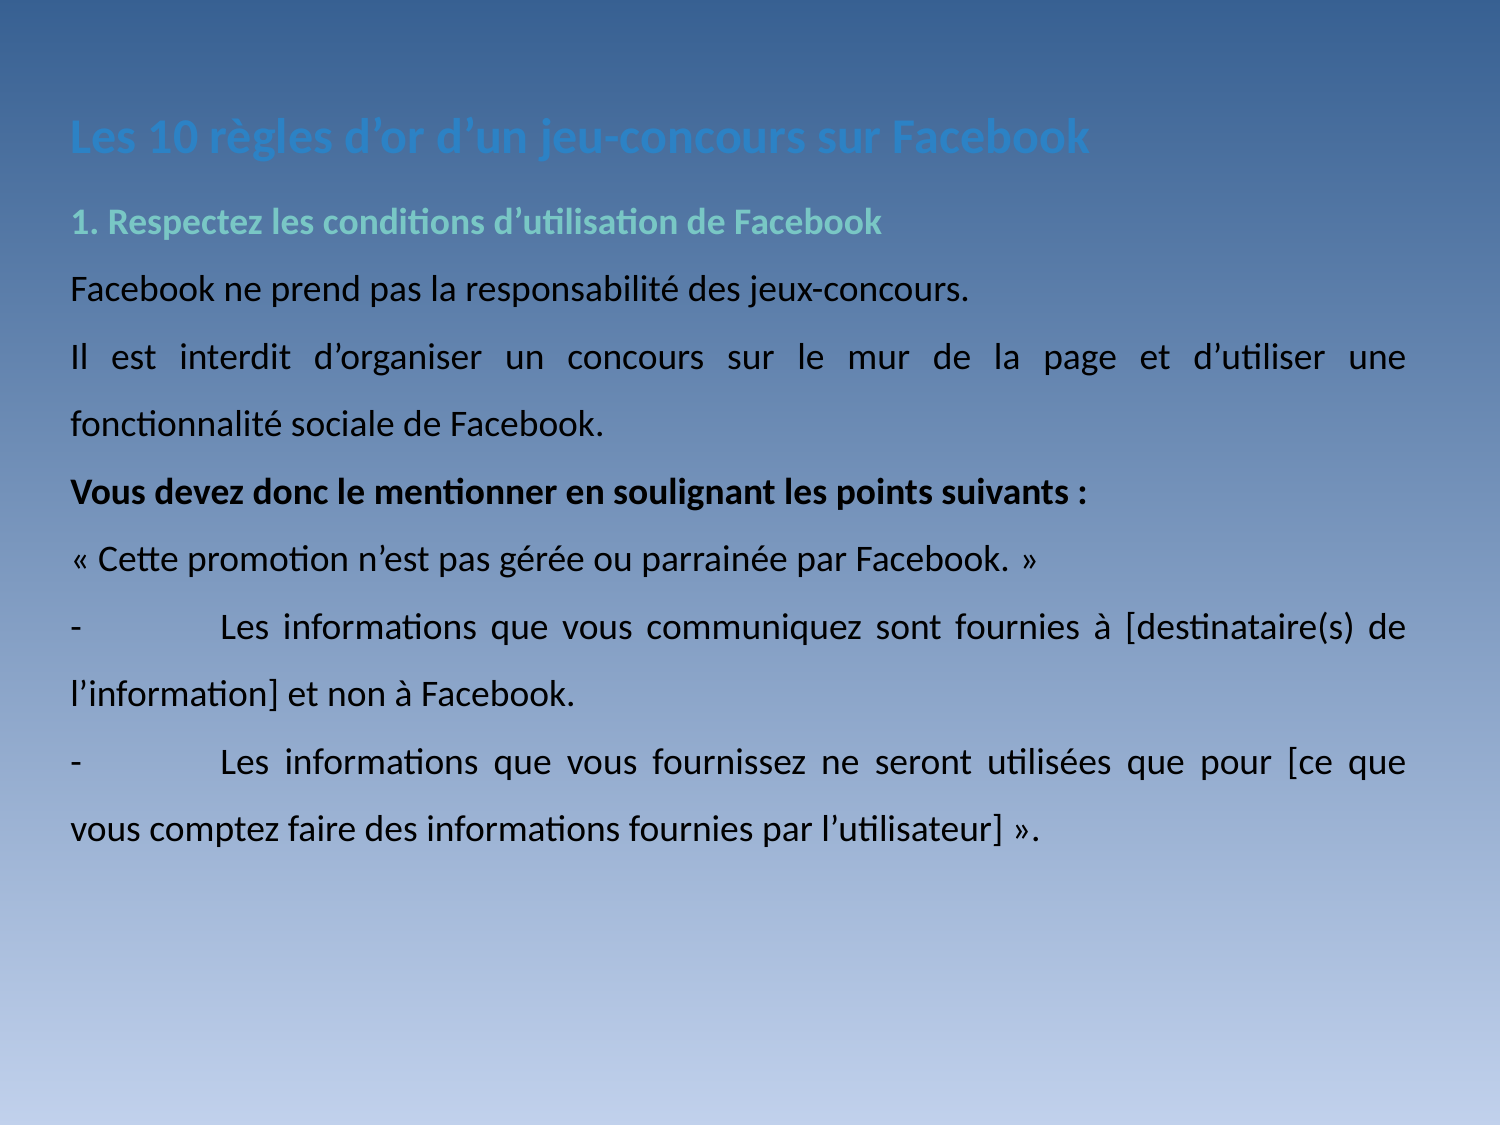

Les 10 règles d’or d’un jeu-concours sur Facebook
1. Respectez les conditions d’utilisation de Facebook
Facebook ne prend pas la responsabilité des jeux-concours.
Il est interdit d’organiser un concours sur le mur de la page et d’utiliser une fonctionnalité sociale de Facebook.
Vous devez donc le mentionner en soulignant les points suivants :
« Cette promotion n’est pas gérée ou parrainée par Facebook. »
-	Les informations que vous communiquez sont fournies à [destinataire(s) de l’information] et non à Facebook.
-	Les informations que vous fournissez ne seront utilisées que pour [ce que vous comptez faire des informations fournies par l’utilisateur] ».